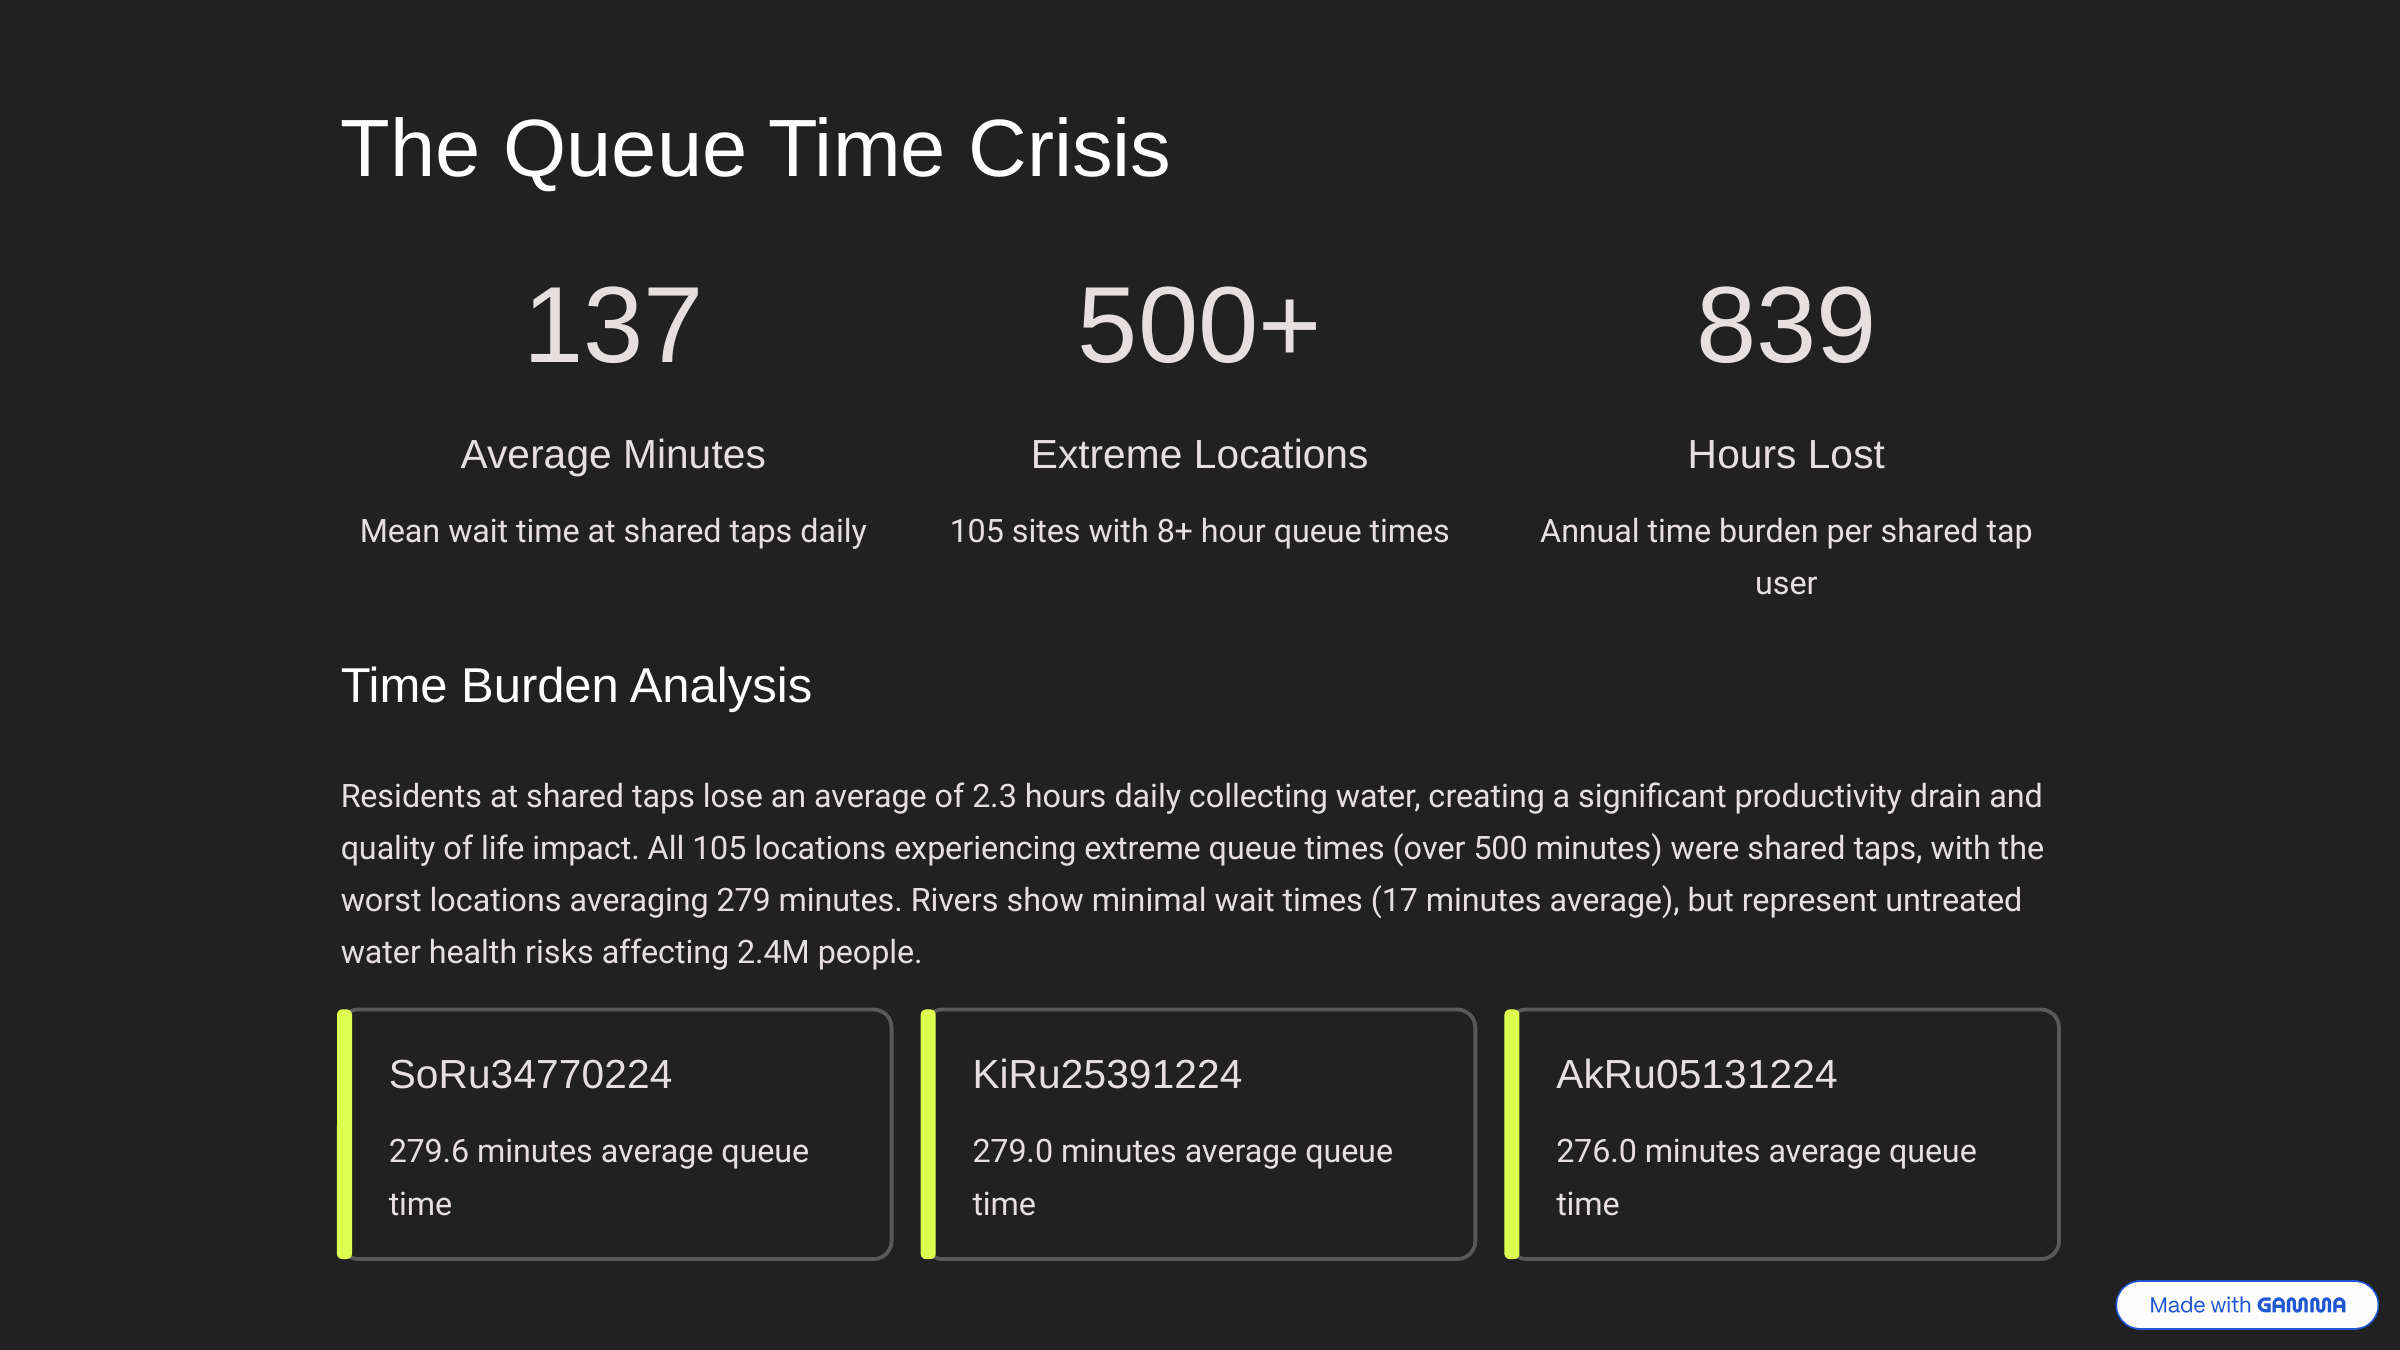

The Queue Time Crisis
137
500+
839
Average Minutes
Extreme Locations
Hours Lost
Mean wait time at shared taps daily
105 sites with 8+ hour queue times
Annual time burden per shared tap user
Time Burden Analysis
Residents at shared taps lose an average of 2.3 hours daily collecting water, creating a significant productivity drain and quality of life impact. All 105 locations experiencing extreme queue times (over 500 minutes) were shared taps, with the worst locations averaging 279 minutes. Rivers show minimal wait times (17 minutes average), but represent untreated water health risks affecting 2.4M people.

SoRu34770224
KiRu25391224
AkRu05131224
279.6 minutes average queue time
279.0 minutes average queue time
276.0 minutes average queue time